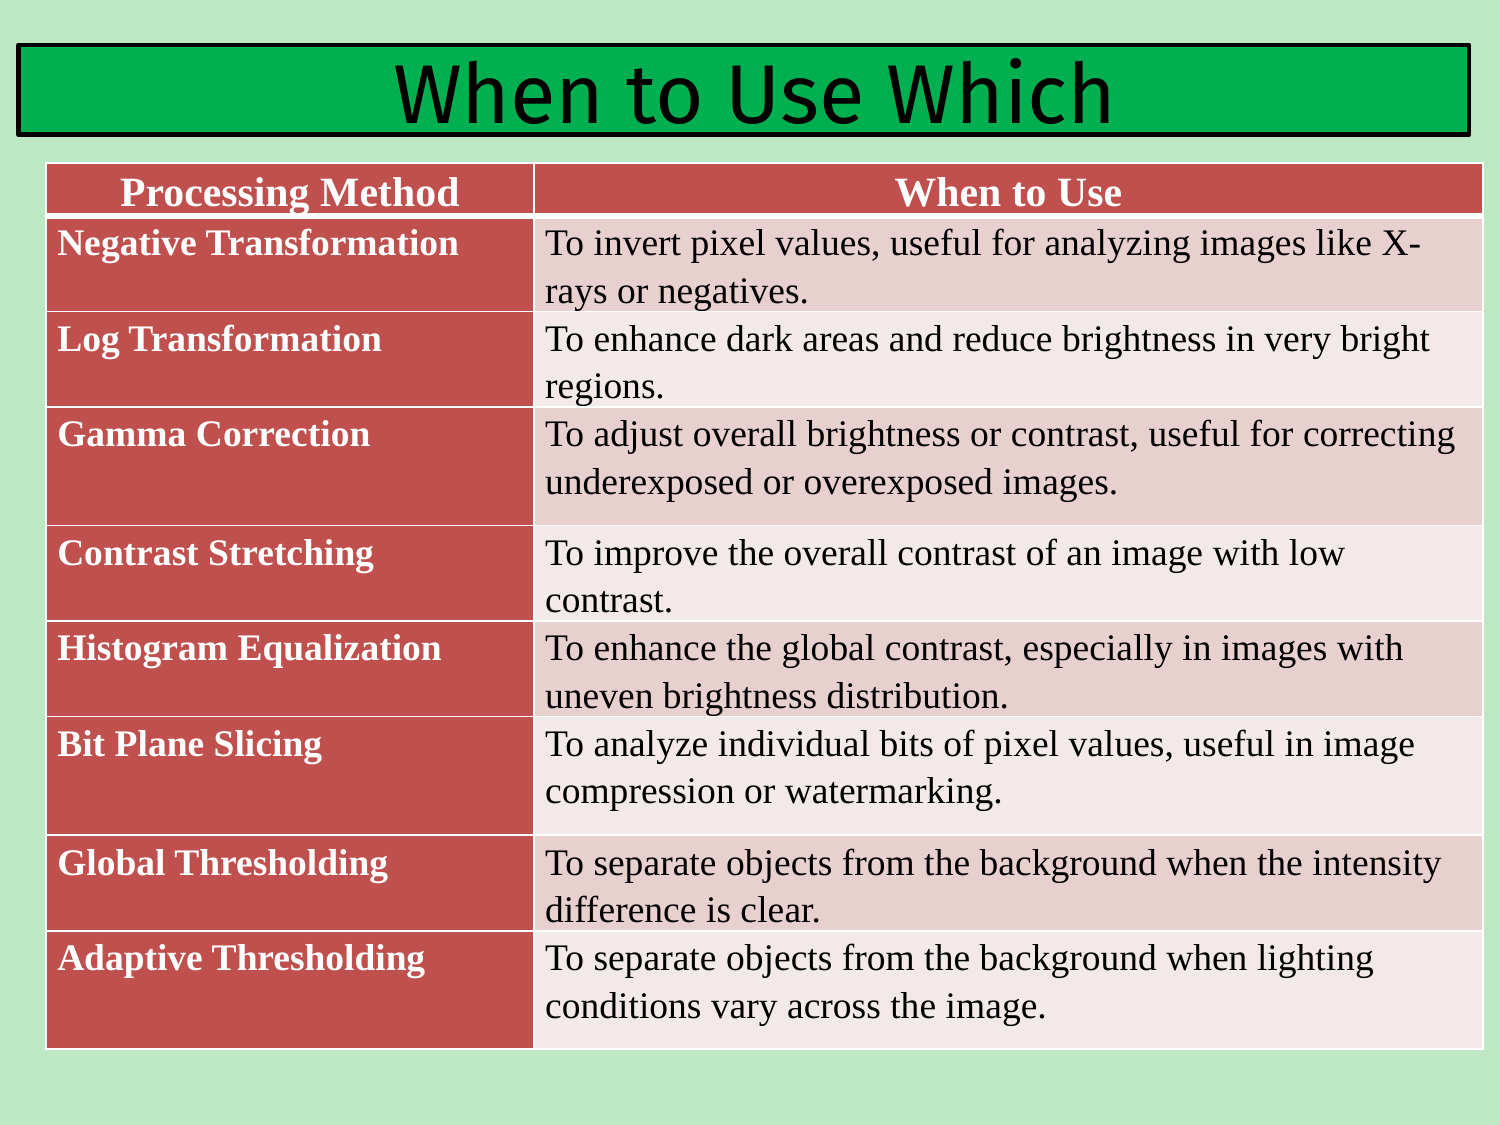

# When to Use Which
| Processing Method | When to Use |
| --- | --- |
| Negative Transformation | To invert pixel values, useful for analyzing images like X-rays or negatives. |
| Log Transformation | To enhance dark areas and reduce brightness in very bright regions. |
| Gamma Correction | To adjust overall brightness or contrast, useful for correcting underexposed or overexposed images. |
| Contrast Stretching | To improve the overall contrast of an image with low contrast. |
| Histogram Equalization | To enhance the global contrast, especially in images with uneven brightness distribution. |
| Bit Plane Slicing | To analyze individual bits of pixel values, useful in image compression or watermarking. |
| Global Thresholding | To separate objects from the background when the intensity difference is clear. |
| Adaptive Thresholding | To separate objects from the background when lighting conditions vary across the image. |